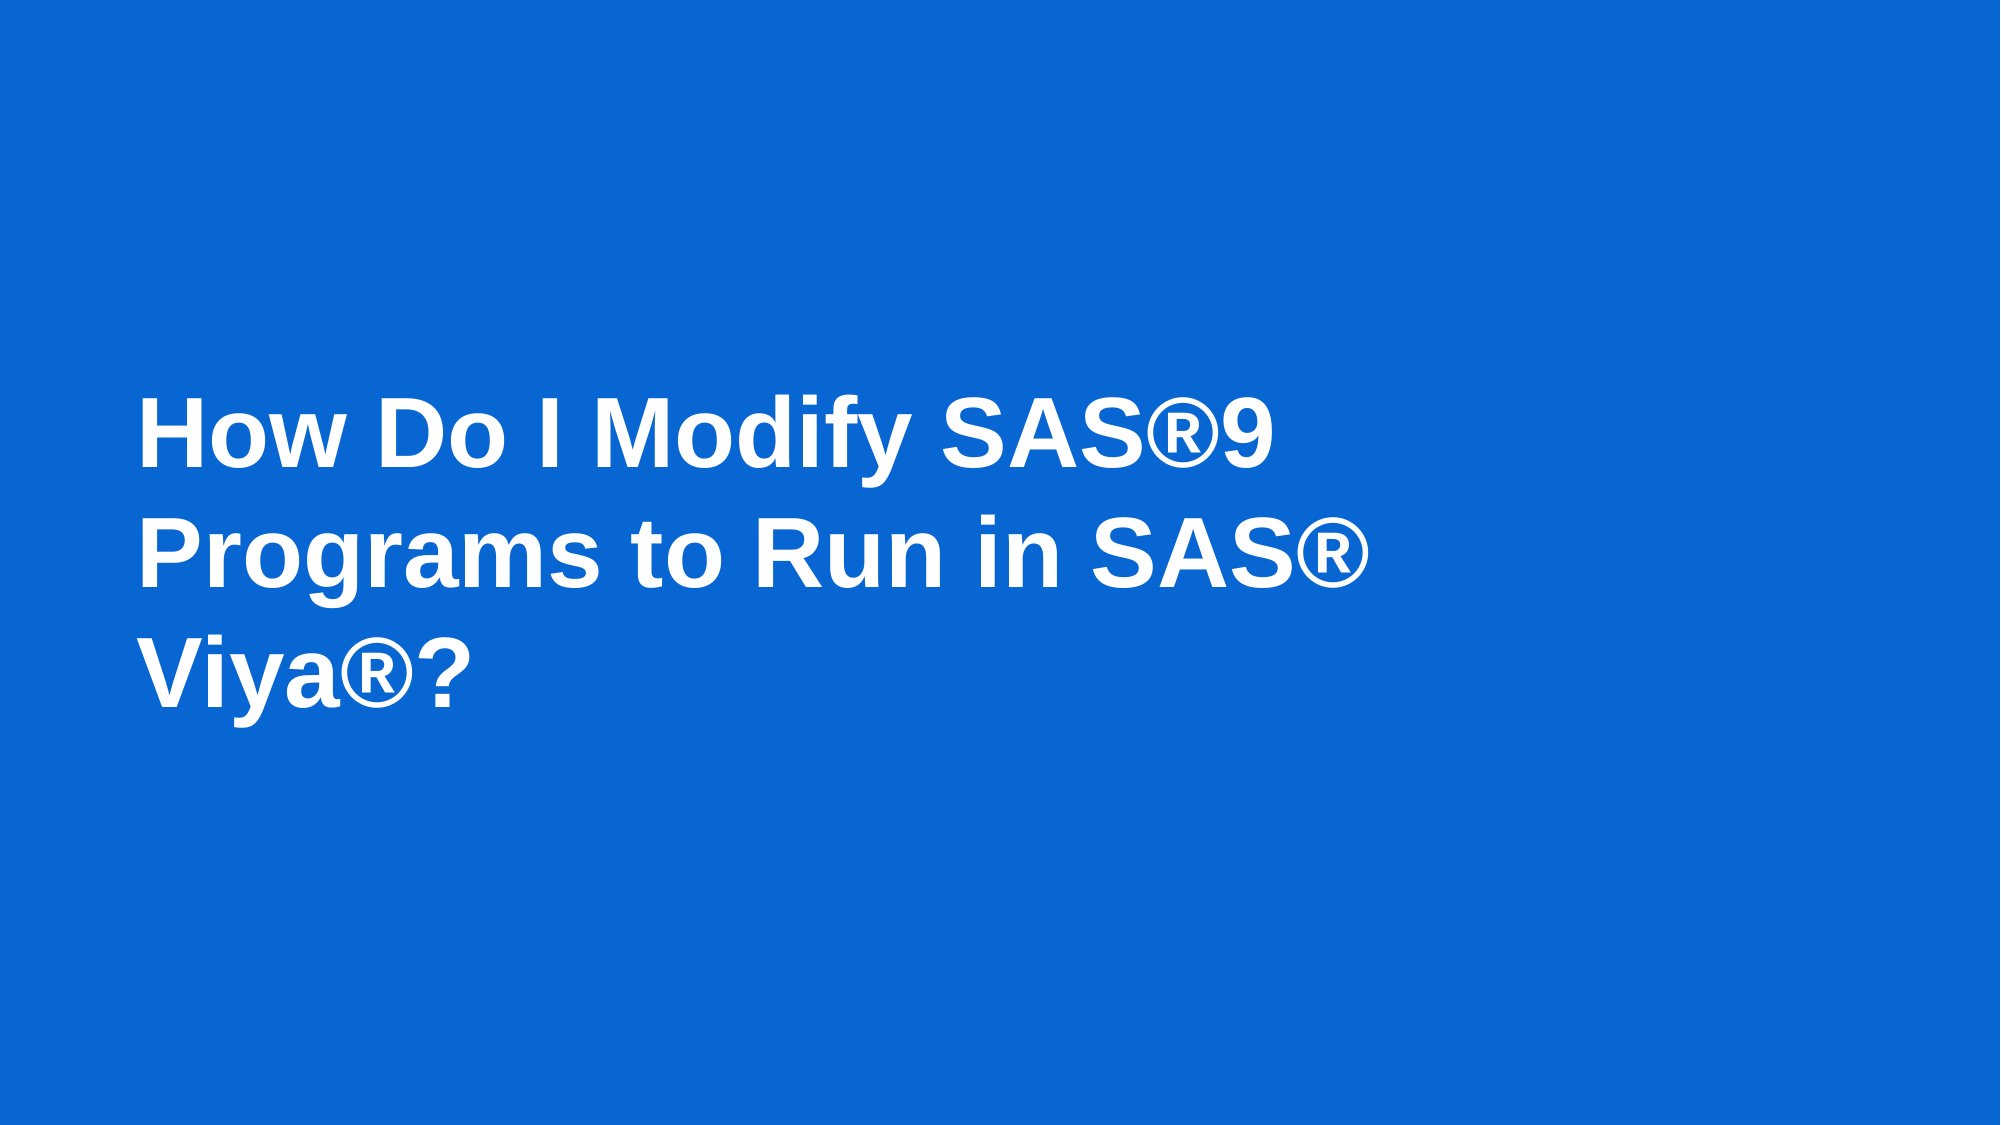

# How Do I Modify SAS®9 Programs to Run in SAS® Viya®?